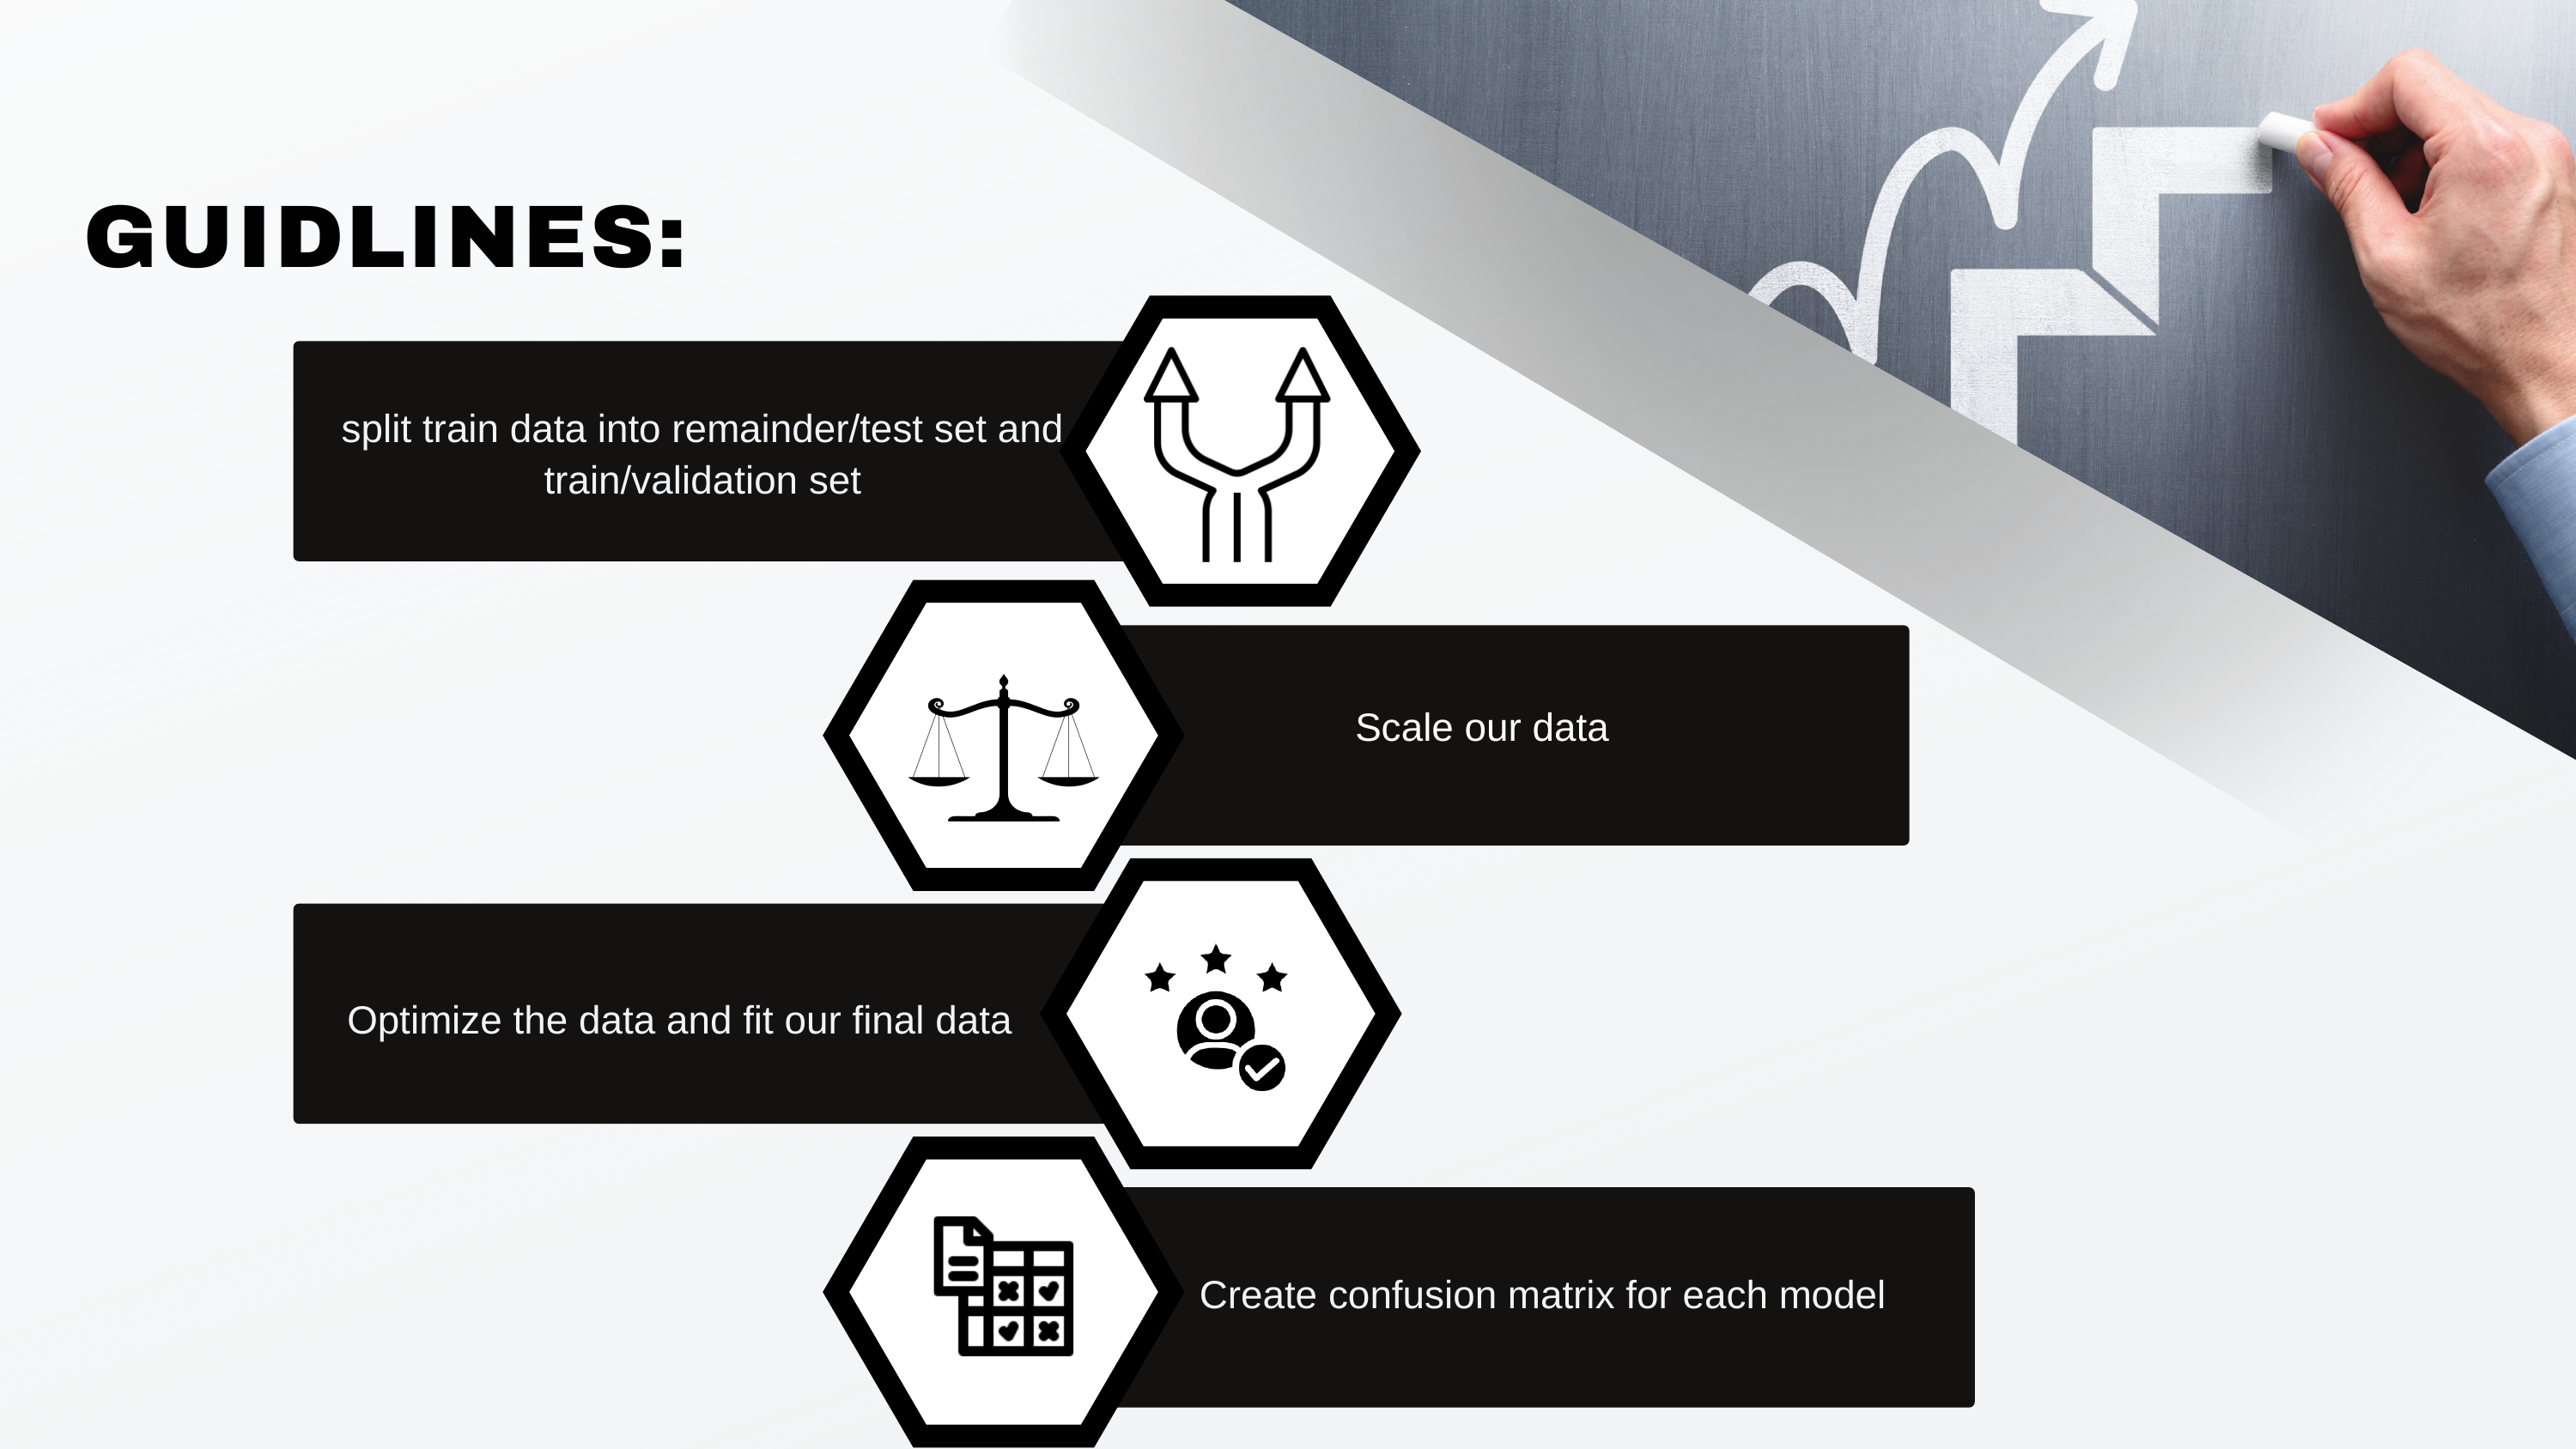

GUIDLINES:

split train data into remainder/test set and train/validation set

Scale our data

Optimize the data and fit our final data

Create confusion matrix for each model